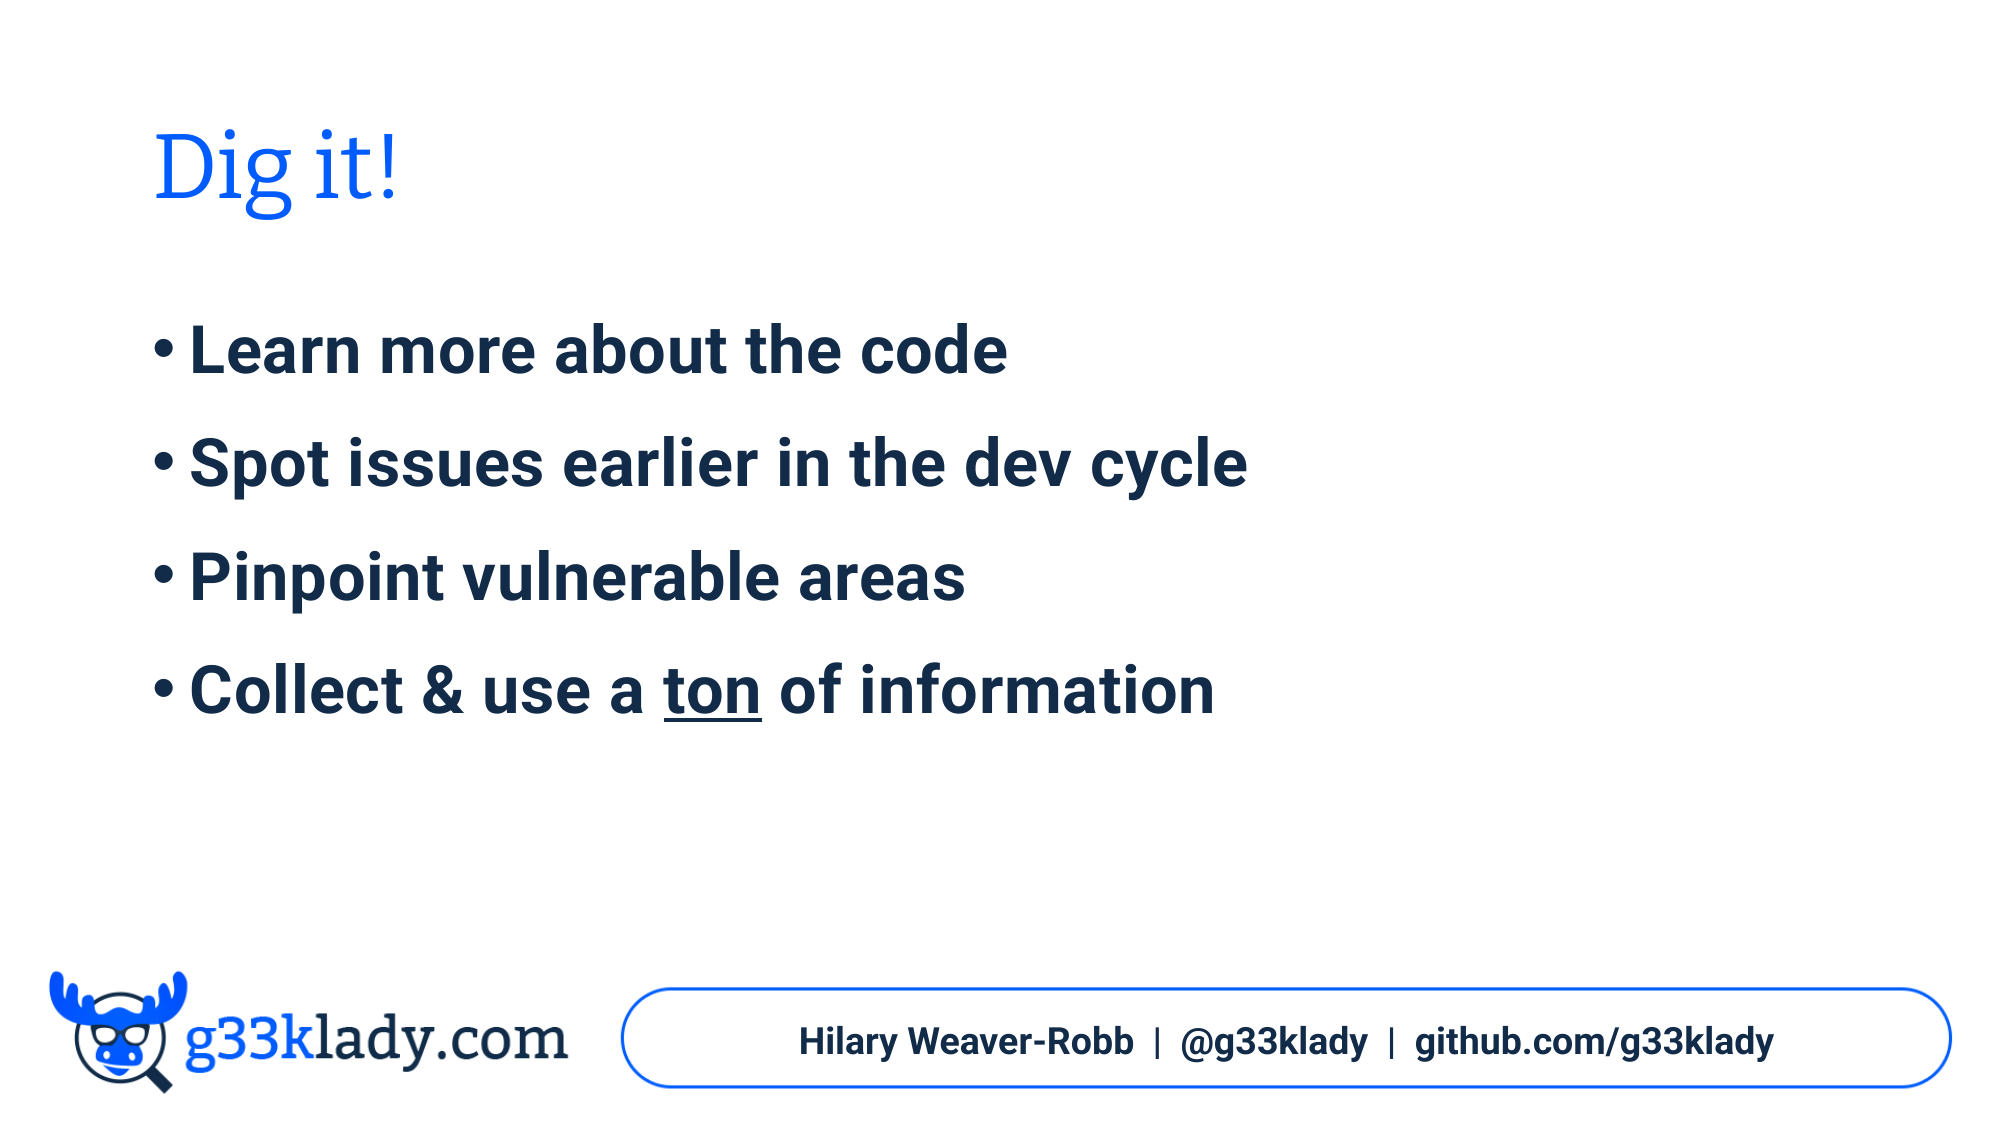

# Dig it!
Learn more about the code
Spot issues earlier in the dev cycle
Pinpoint vulnerable areas
Collect & use a ton of information

Hilary Weaver-Robb  |  @g33klady  |  github.com/g33klady